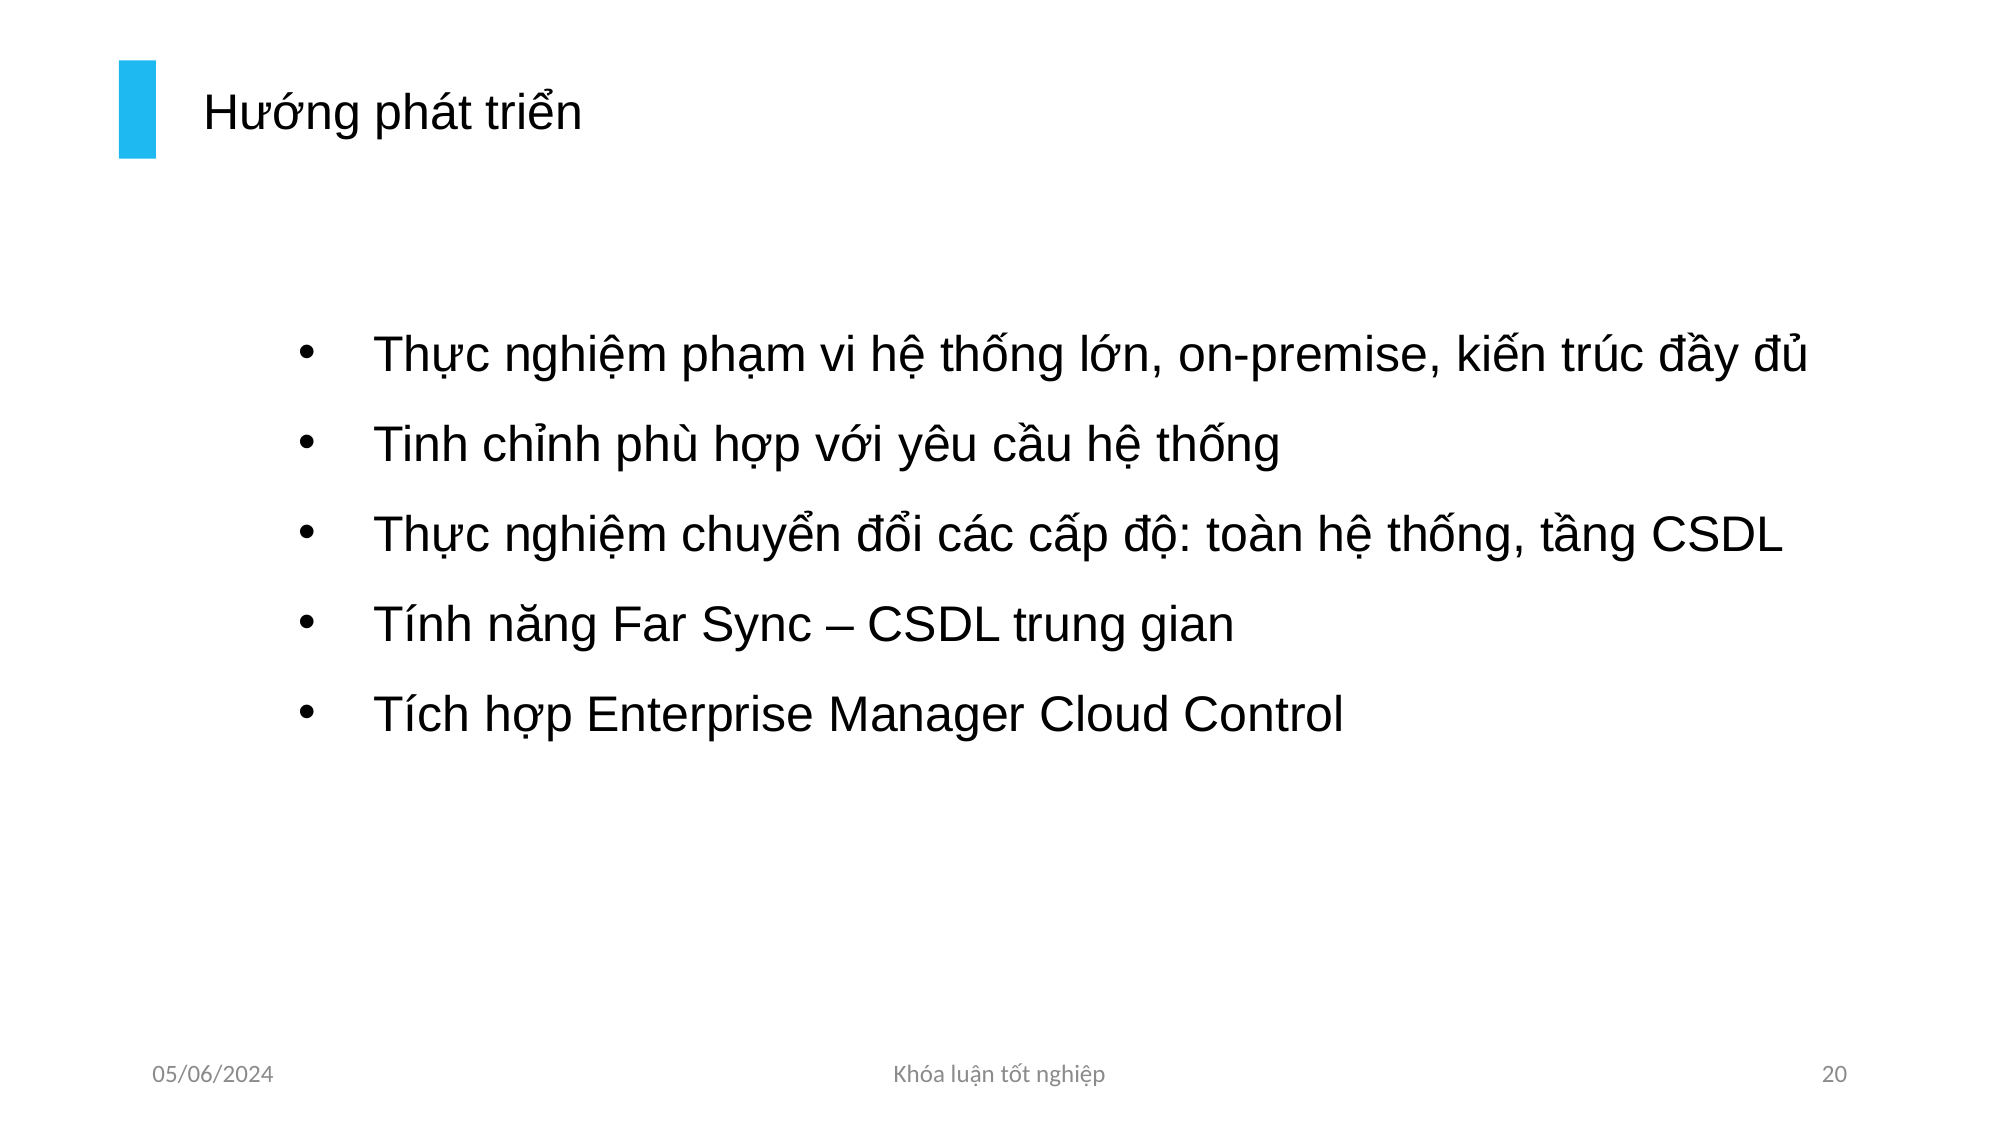

Hướng phát triển
Thực nghiệm phạm vi hệ thống lớn, on-premise, kiến trúc đầy đủ
Tinh chỉnh phù hợp với yêu cầu hệ thống
Thực nghiệm chuyển đổi các cấp độ: toàn hệ thống, tầng CSDL
Tính năng Far Sync – CSDL trung gian
Tích hợp Enterprise Manager Cloud Control
05/06/2024
Khóa luận tốt nghiệp
20